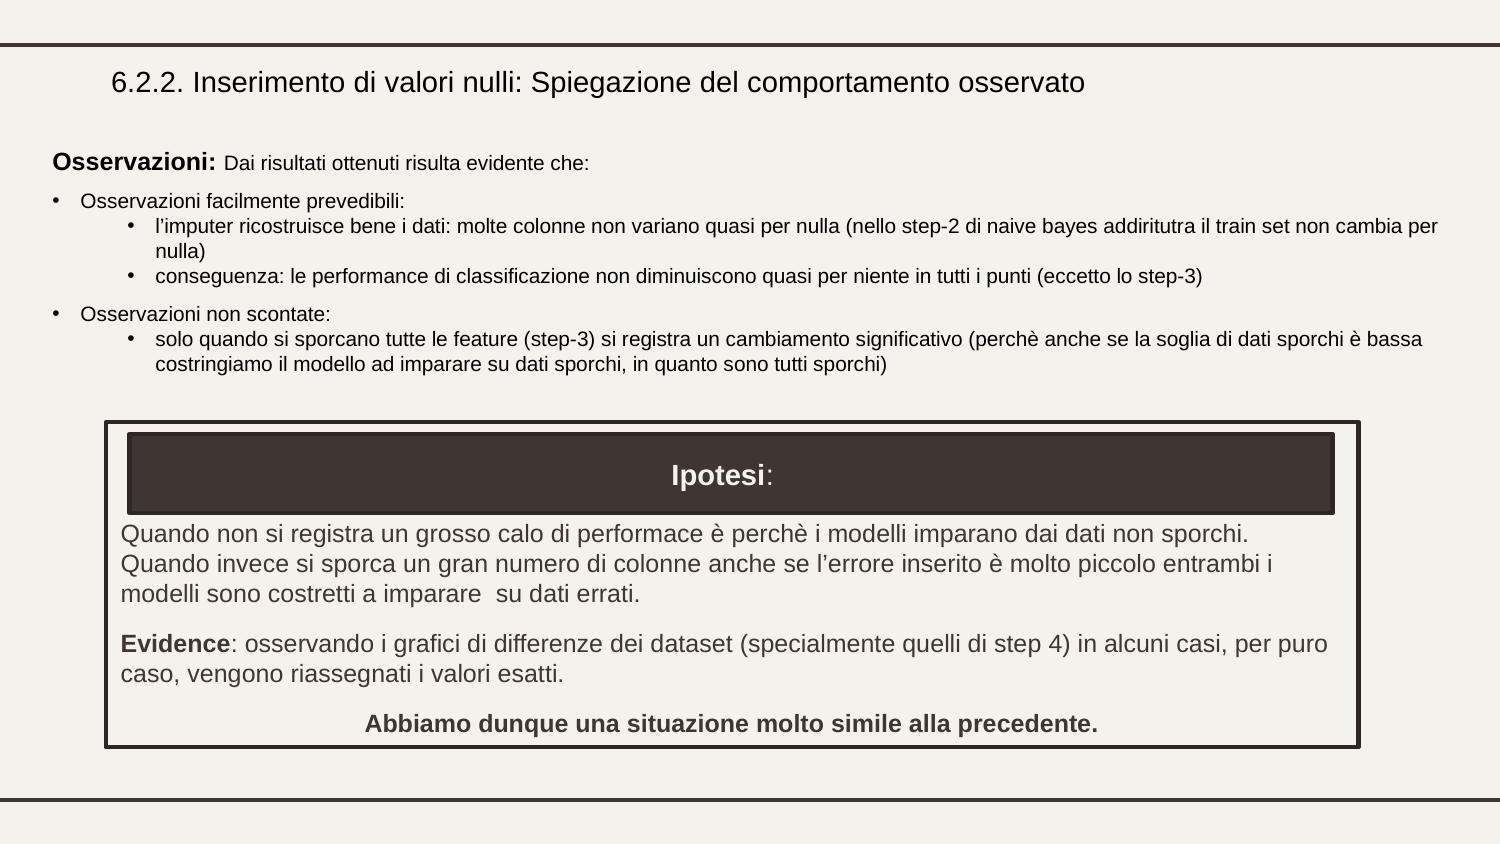

6.2.2. Inserimento di valori nulli: Spiegazione del comportamento osservato
Osservazioni: Dai risultati ottenuti risulta evidente che:

Osservazioni facilmente prevedibili:
l’imputer ricostruisce bene i dati: molte colonne non variano quasi per nulla (nello step-2 di naive bayes addiritutra il train set non cambia per nulla)
conseguenza: le performance di classificazione non diminuiscono quasi per niente in tutti i punti (eccetto lo step-3)

Osservazioni non scontate:
solo quando si sporcano tutte le feature (step-3) si registra un cambiamento significativo (perchè anche se la soglia di dati sporchi è bassa costringiamo il modello ad imparare su dati sporchi, in quanto sono tutti sporchi)

Quando non si registra un grosso calo di performace è perchè i modelli imparano dai dati non sporchi. Quando invece si sporca un gran numero di colonne anche se l’errore inserito è molto piccolo entrambi i modelli sono costretti a imparare  su dati errati.

Evidence: osservando i grafici di differenze dei dataset (specialmente quelli di step 4) in alcuni casi, per puro caso, vengono riassegnati i valori esatti.

Abbiamo dunque una situazione molto simile alla precedente.
Ipotesi: